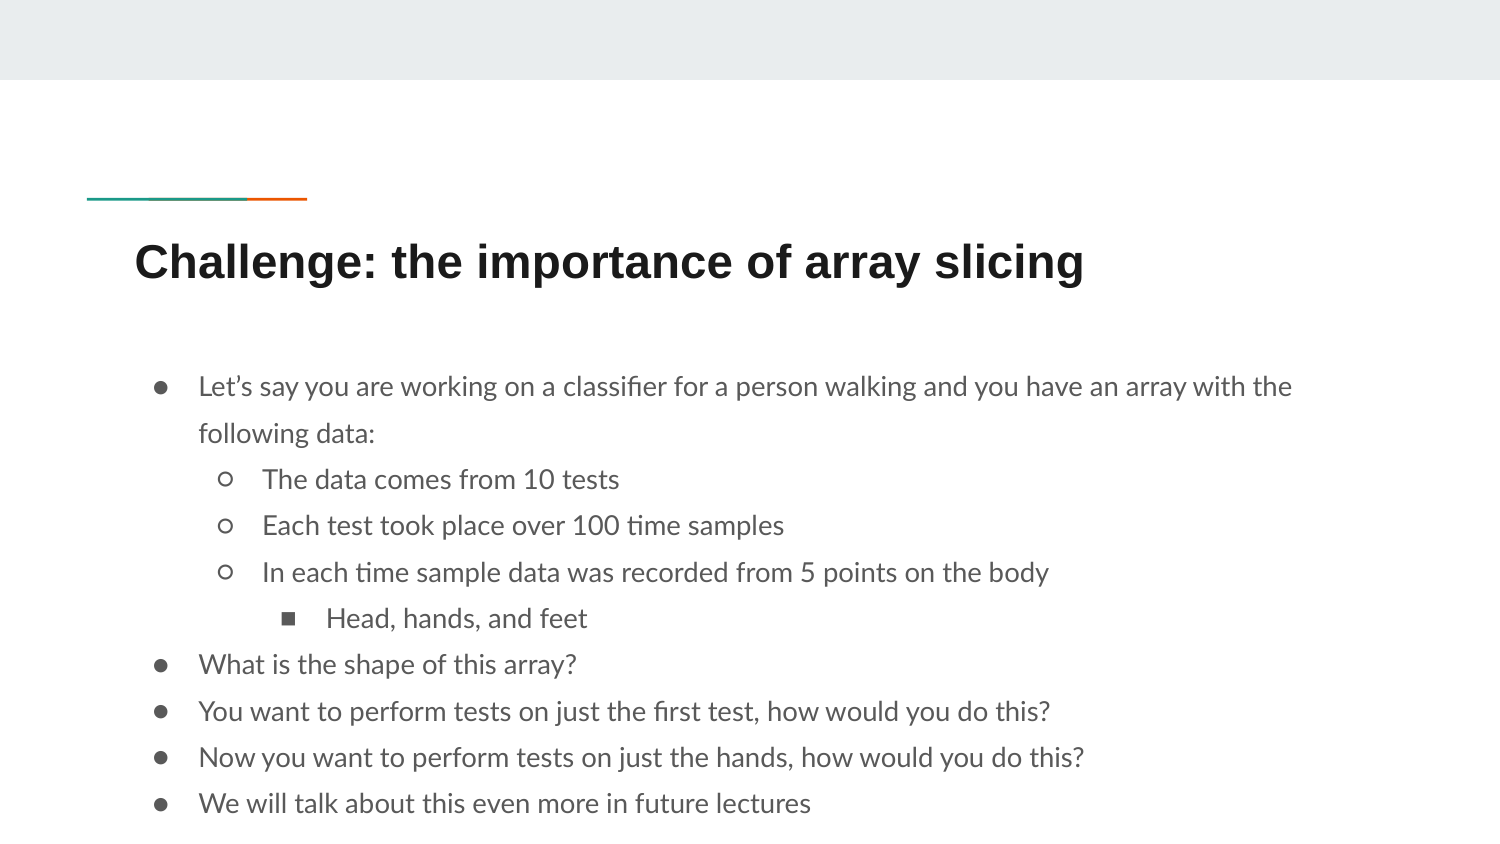

# Challenge: the importance of array slicing
Let’s say you are working on a classifier for a person walking and you have an array with the following data:
The data comes from 10 tests
Each test took place over 100 time samples
In each time sample data was recorded from 5 points on the body
Head, hands, and feet
What is the shape of this array?
You want to perform tests on just the first test, how would you do this?
Now you want to perform tests on just the hands, how would you do this?
We will talk about this even more in future lectures